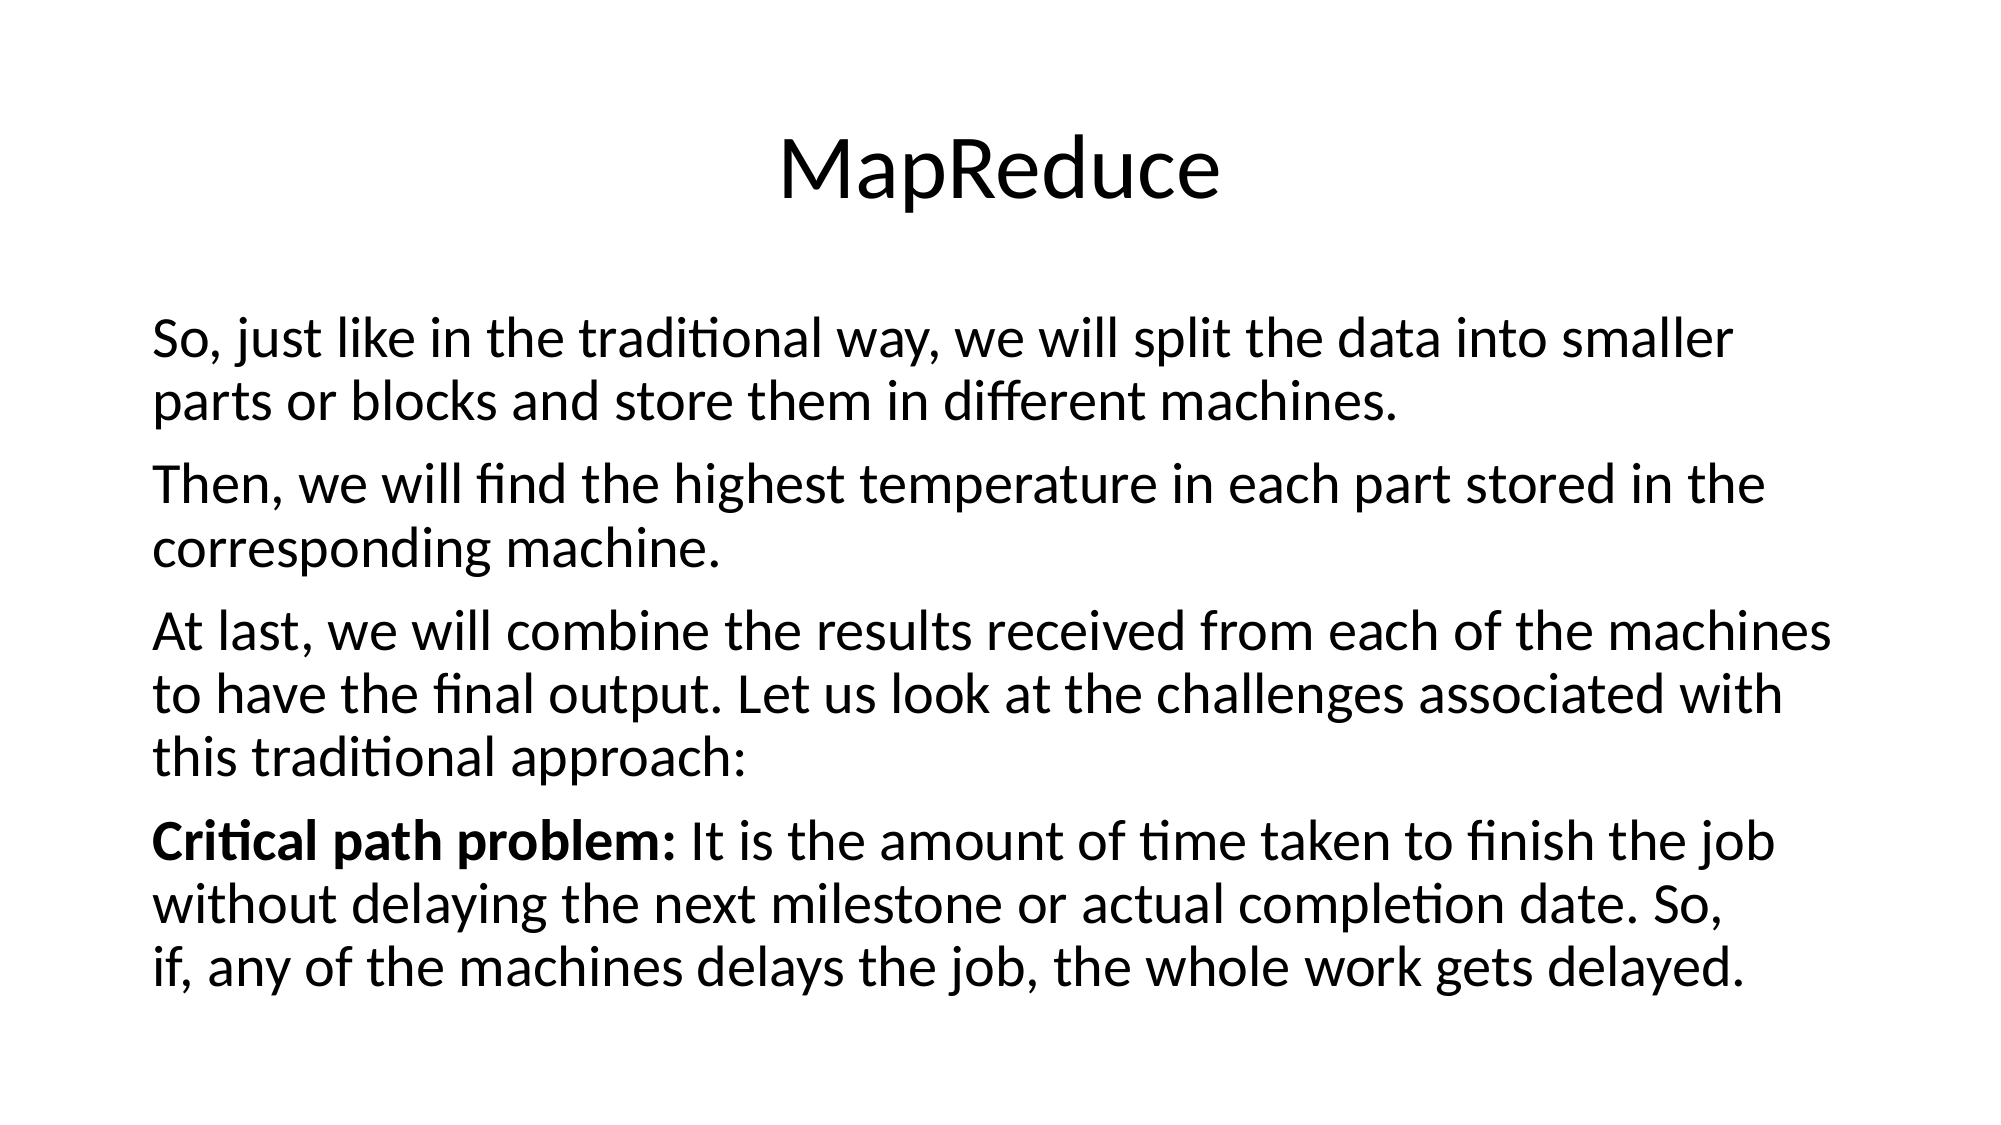

# MapReduce
So, just like in the traditional way, we will split the data into smaller parts or blocks and store them in different machines.
Then, we will find the highest temperature in each part stored in the corresponding machine.
At last, we will combine the results received from each of the machines to have the final output. Let us look at the challenges associated with this traditional approach:
Critical path problem: It is the amount of time taken to finish the job without delaying the next milestone or actual completion date. So, if, any of the machines delays the job, the whole work gets delayed.